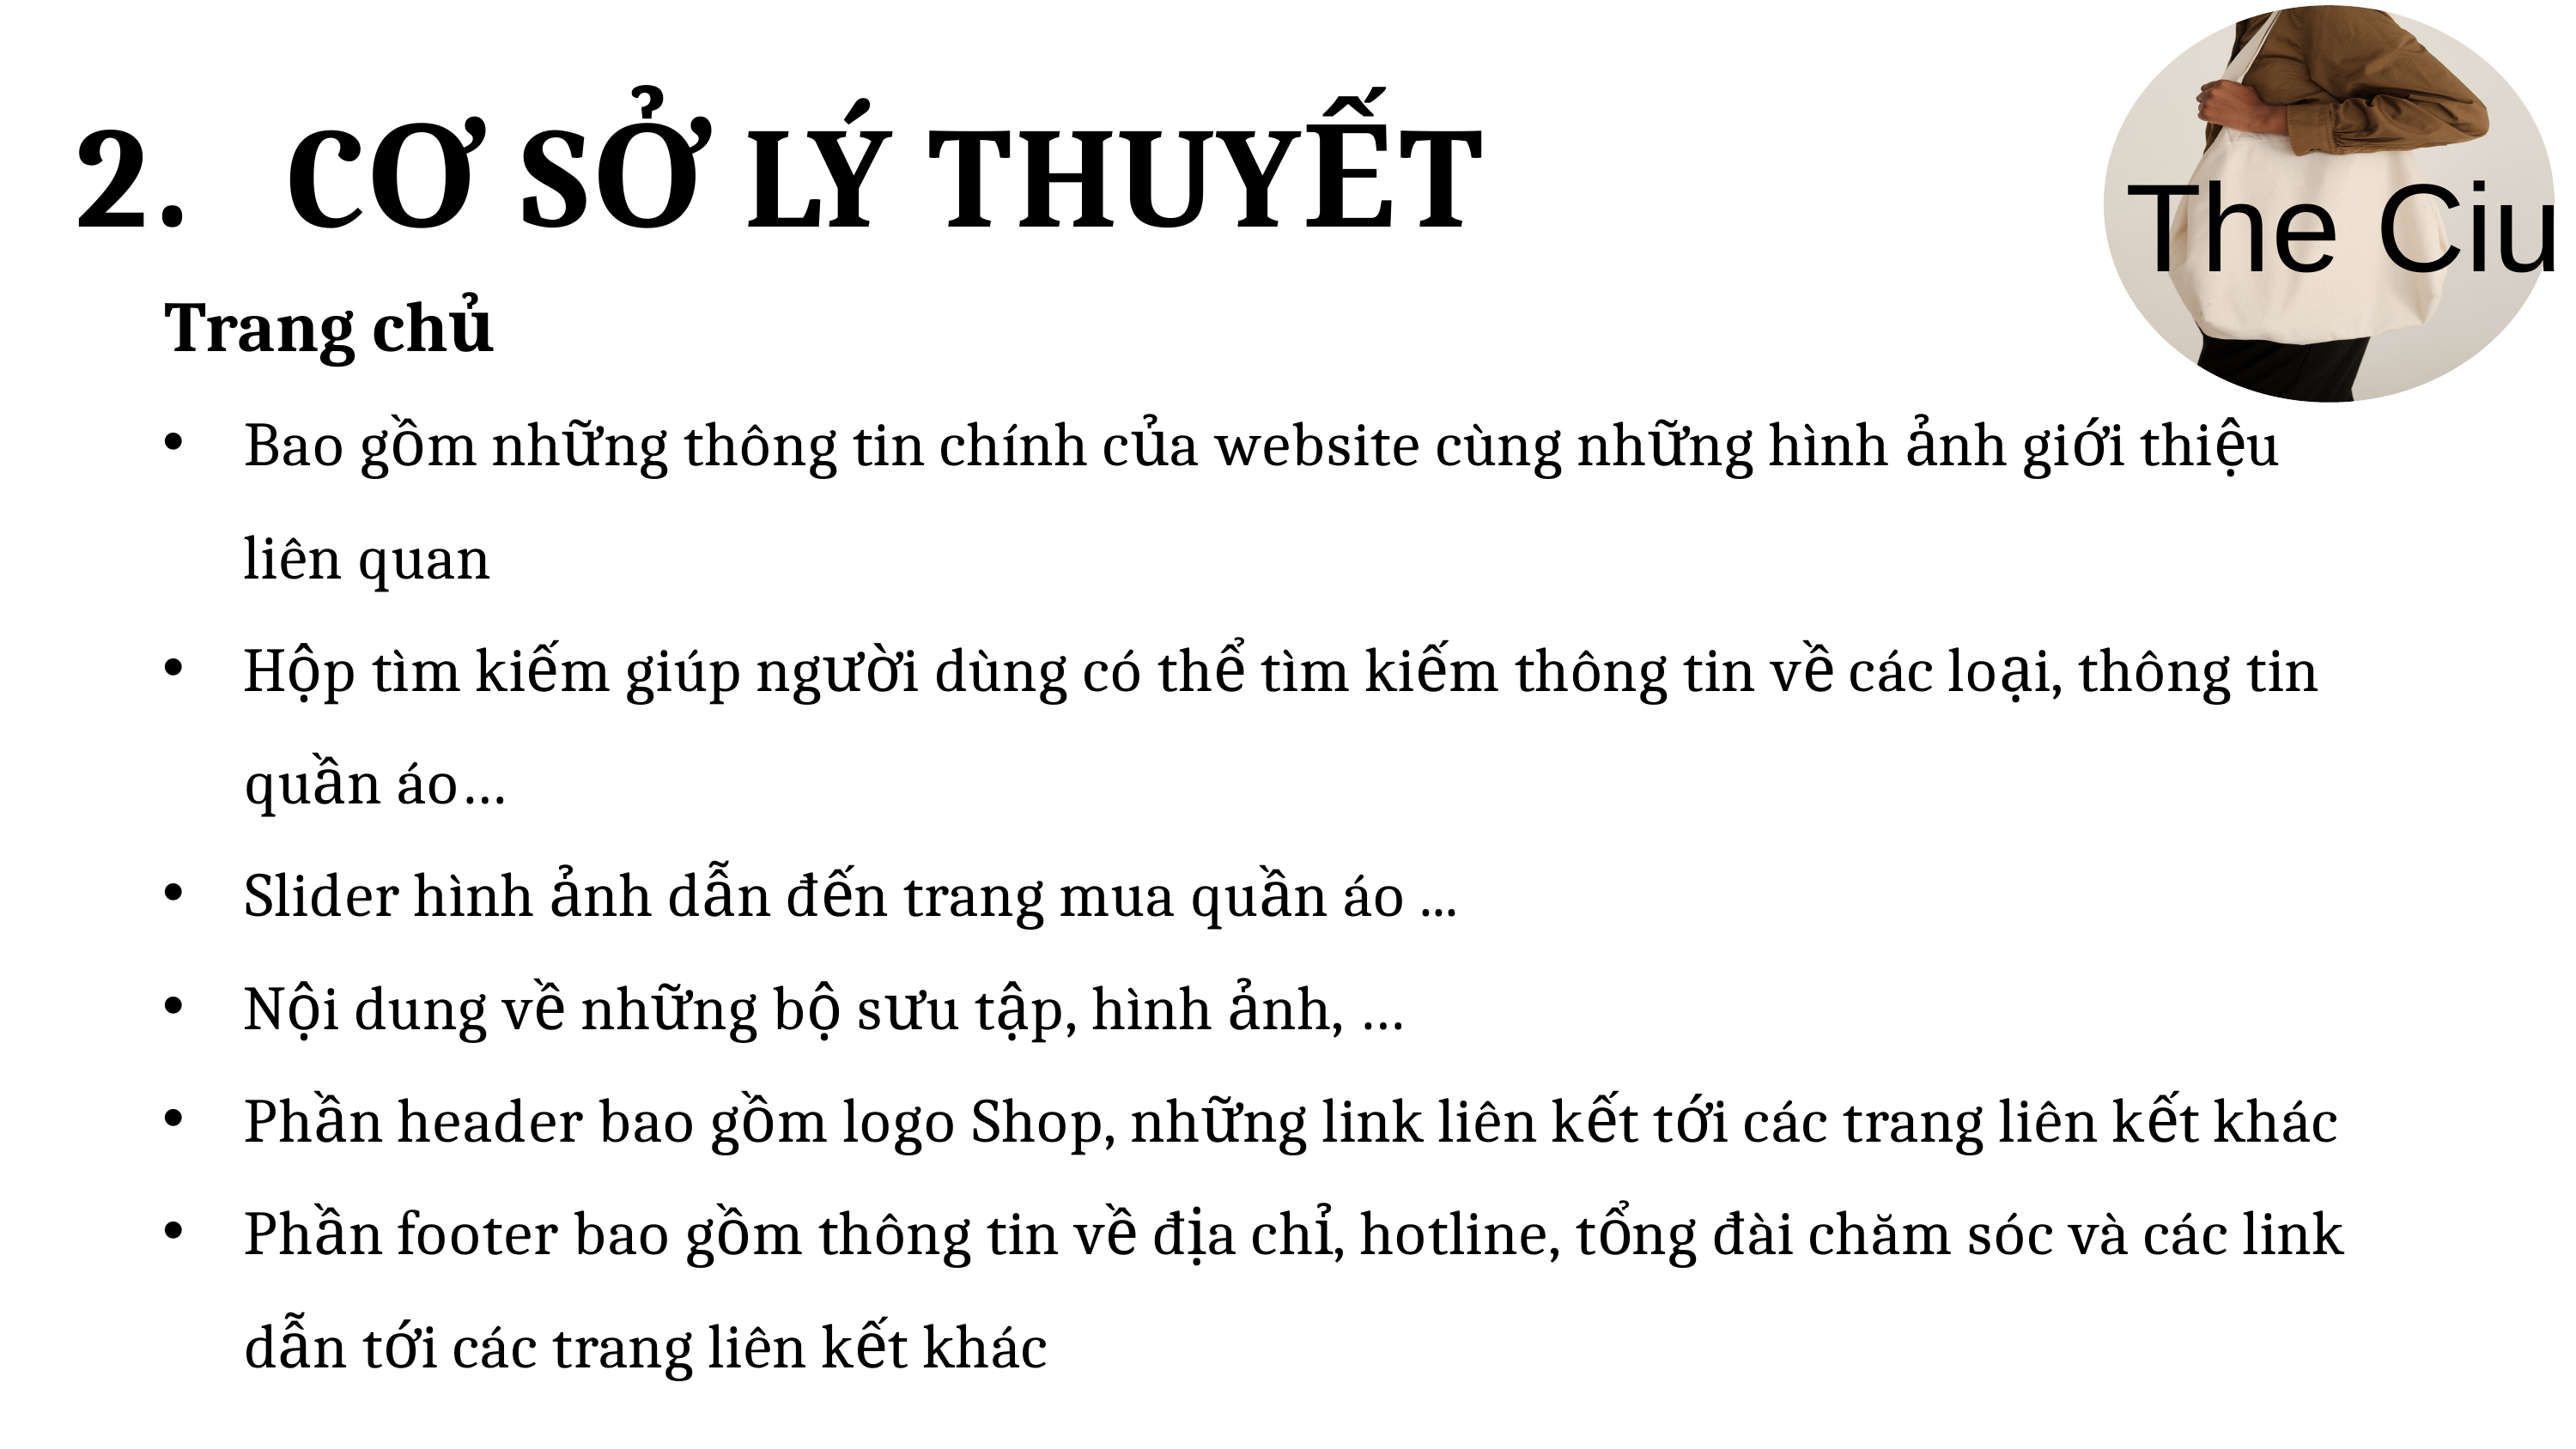

2.   CƠ SỞ LÝ THUYẾT

The Ciu
Trang chủ
Bao gồm những thông tin chính của website cùng những hình ảnh giới thiệu liên quan
Hộp tìm kiếm giúp người dùng có thể tìm kiếm thông tin về các loại, thông tin quần áo…
Slider hình ảnh dẫn đến trang mua quần áo ...
Nội dung về những bộ sưu tập, hình ảnh, …
Phần header bao gồm logo Shop, những link liên kết tới các trang liên kết khác
Phần footer bao gồm thông tin về địa chỉ, hotline, tổng đài chăm sóc và các link dẫn tới các trang liên kết khác